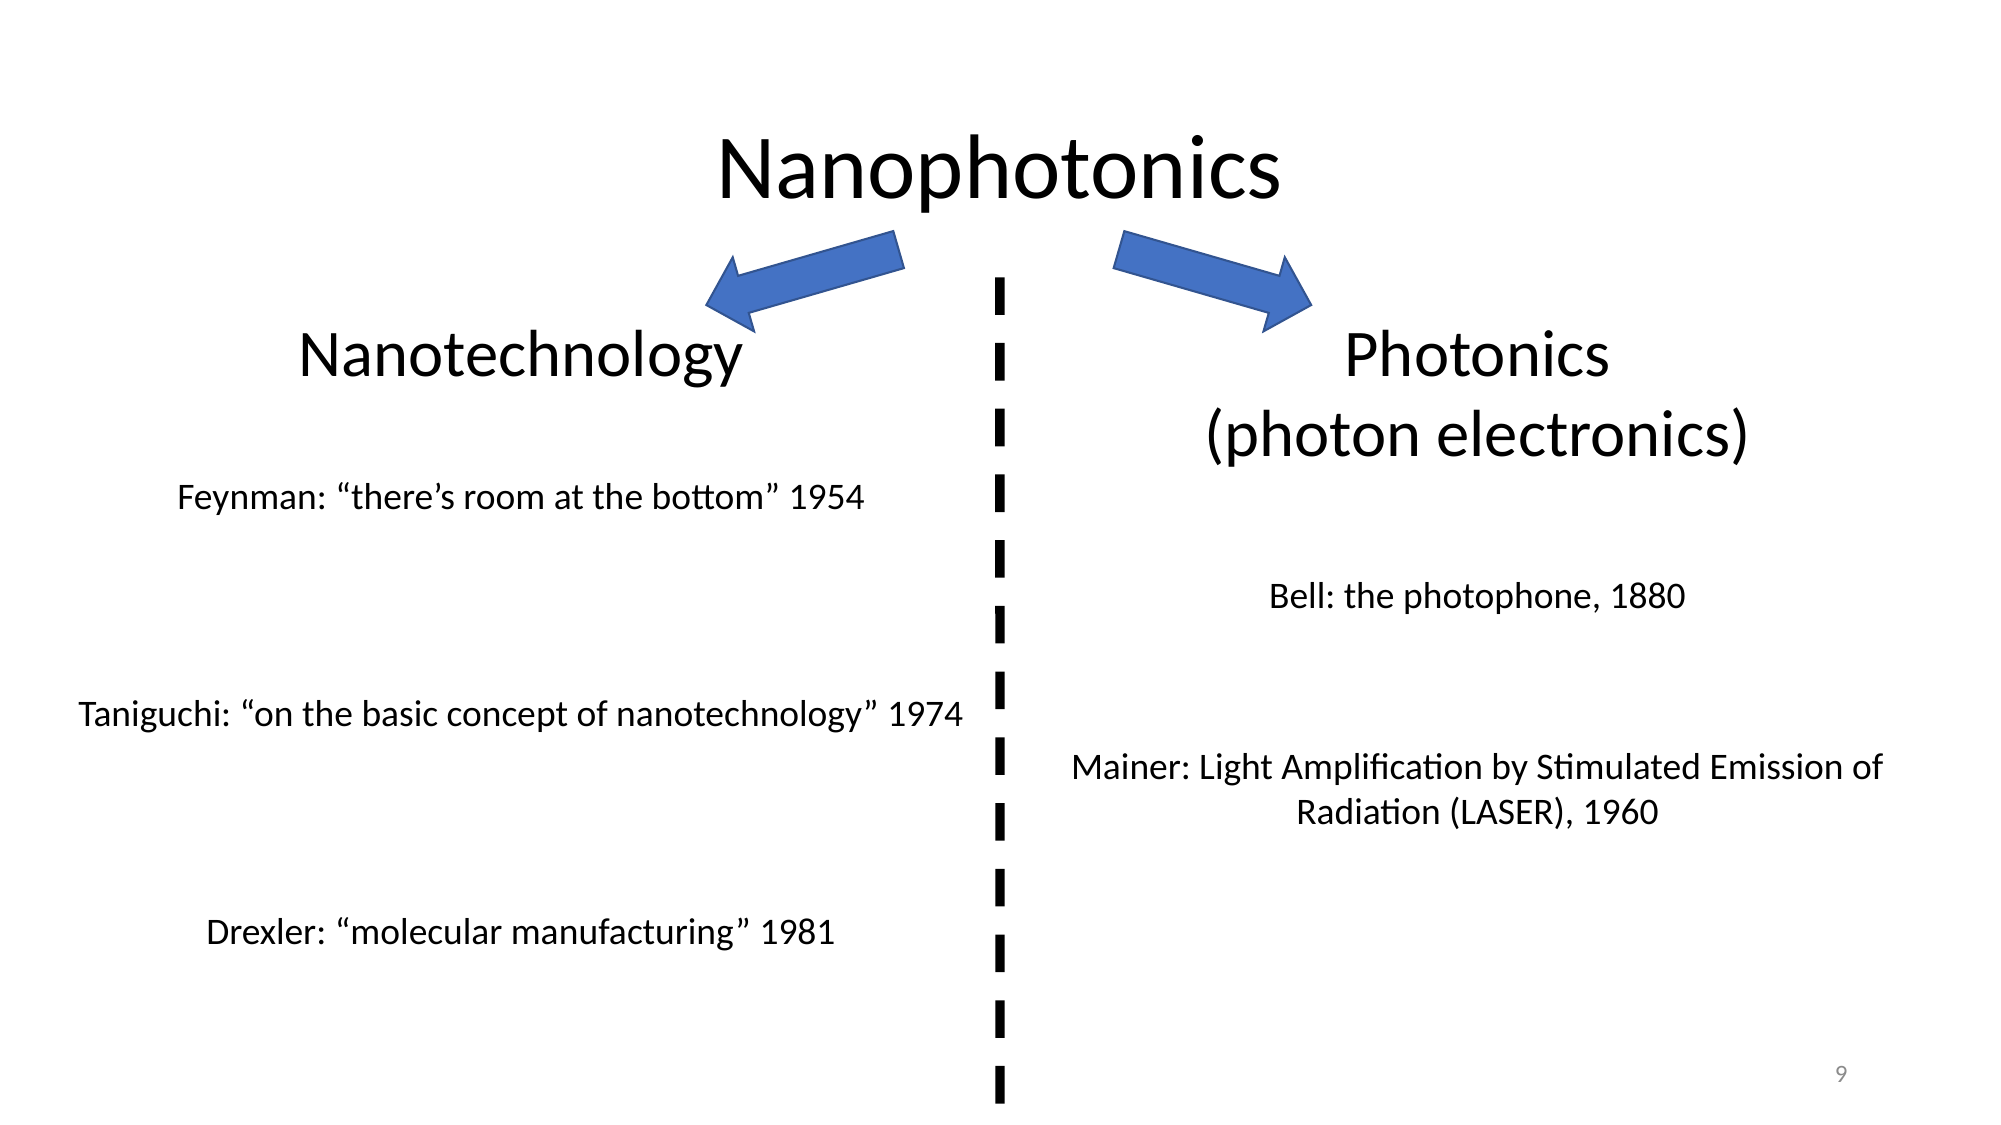

# Nanophotonics

Nanotechnology
Photonics
(photon electronics)
Feynman: “there’s room at the bottom” 1954
Bell: the photophone, 1880
Taniguchi: “on the basic concept of nanotechnology” 1974
Mainer: Light Amplification by Stimulated Emission of Radiation (LASER), 1960
Drexler: “molecular manufacturing” 1981
9